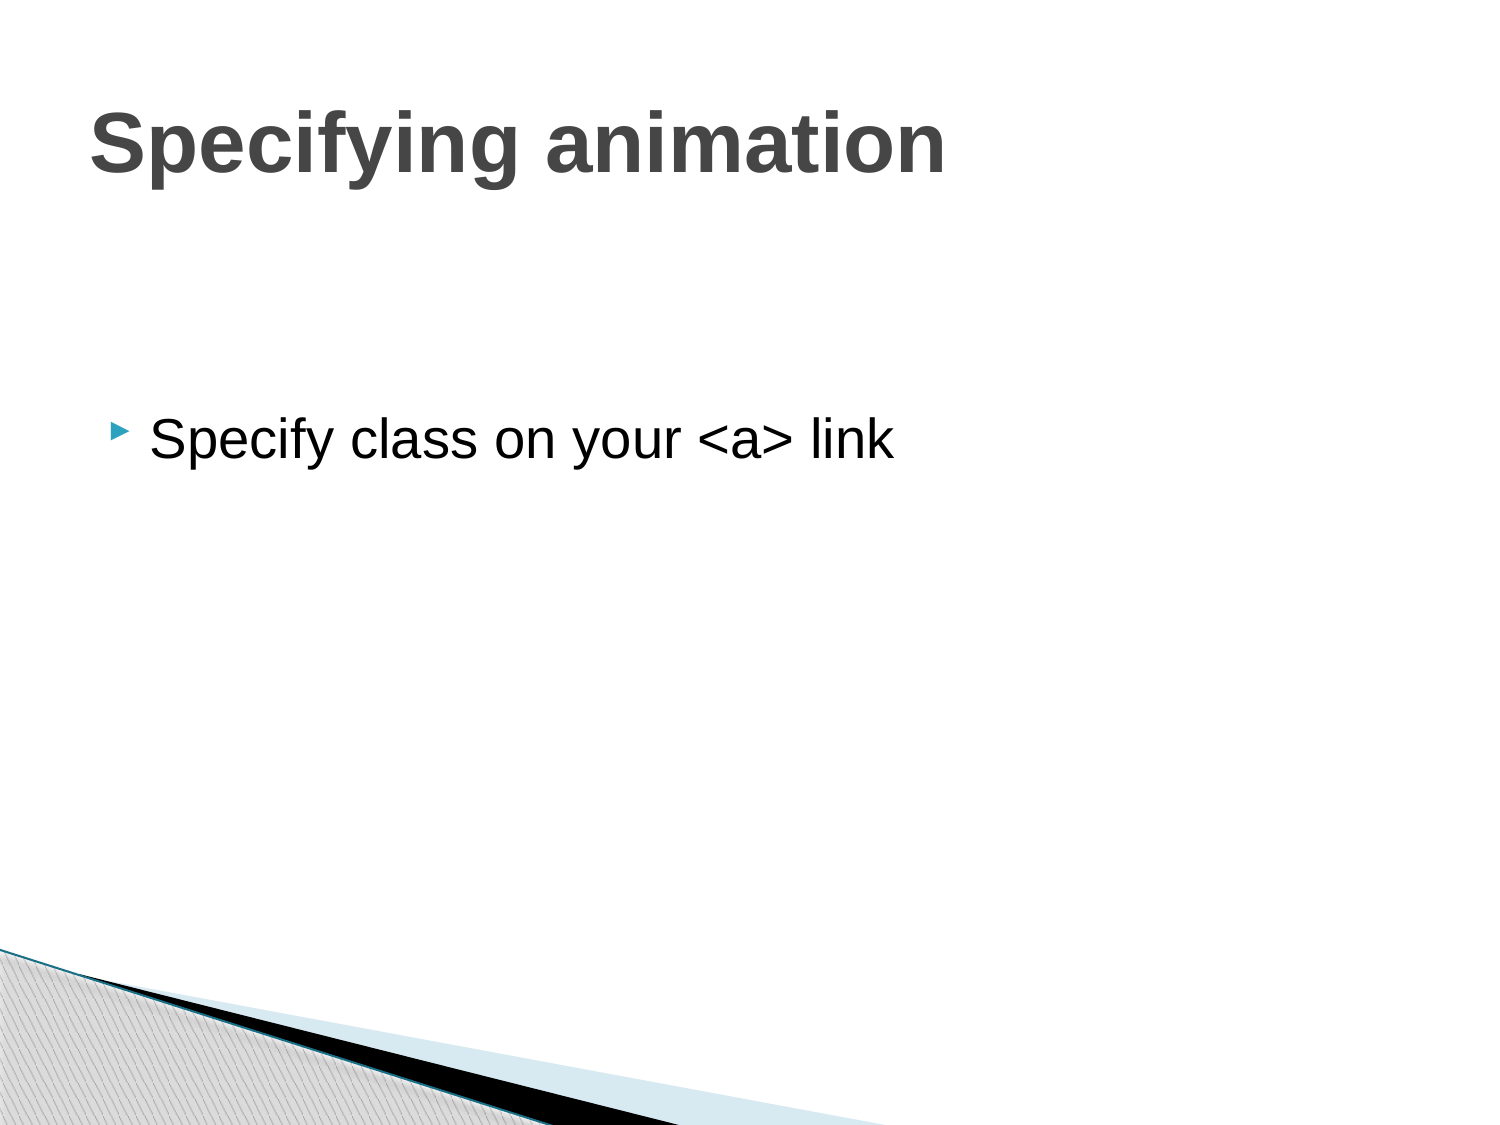

# Specifying animation

Specify class on your <a> link